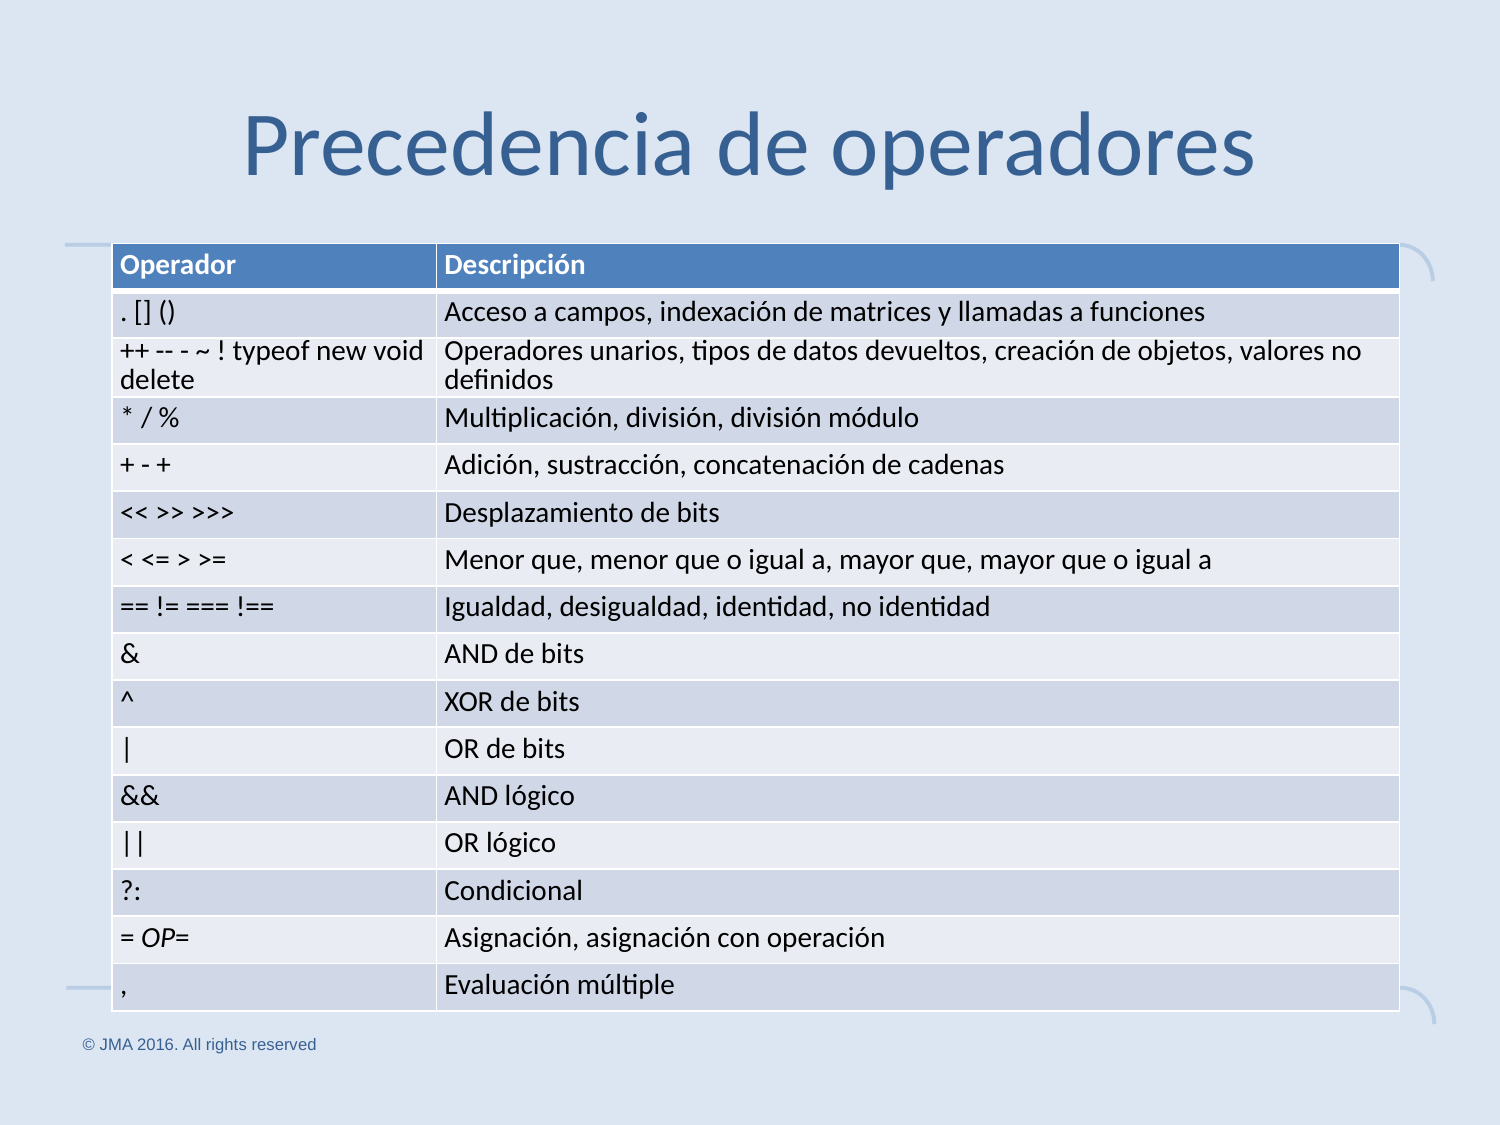

# Precedencia de operadores
| Operador | Descripción |
| --- | --- |
| . [] () | Acceso a campos, indexación de matrices y llamadas a funciones |
| ++ -- - ~ ! typeof new void delete | Operadores unarios, tipos de datos devueltos, creación de objetos, valores no definidos |
| \* / % | Multiplicación, división, división módulo |
| + - + | Adición, sustracción, concatenación de cadenas |
| << >> >>> | Desplazamiento de bits |
| < <= > >= | Menor que, menor que o igual a, mayor que, mayor que o igual a |
| == != === !== | Igualdad, desigualdad, identidad, no identidad |
| & | AND de bits |
| ^ | XOR de bits |
| | | OR de bits |
| && | AND lógico |
| || | OR lógico |
| ?: | Condicional |
| = OP= | Asignación, asignación con operación |
| , | Evaluación múltiple |